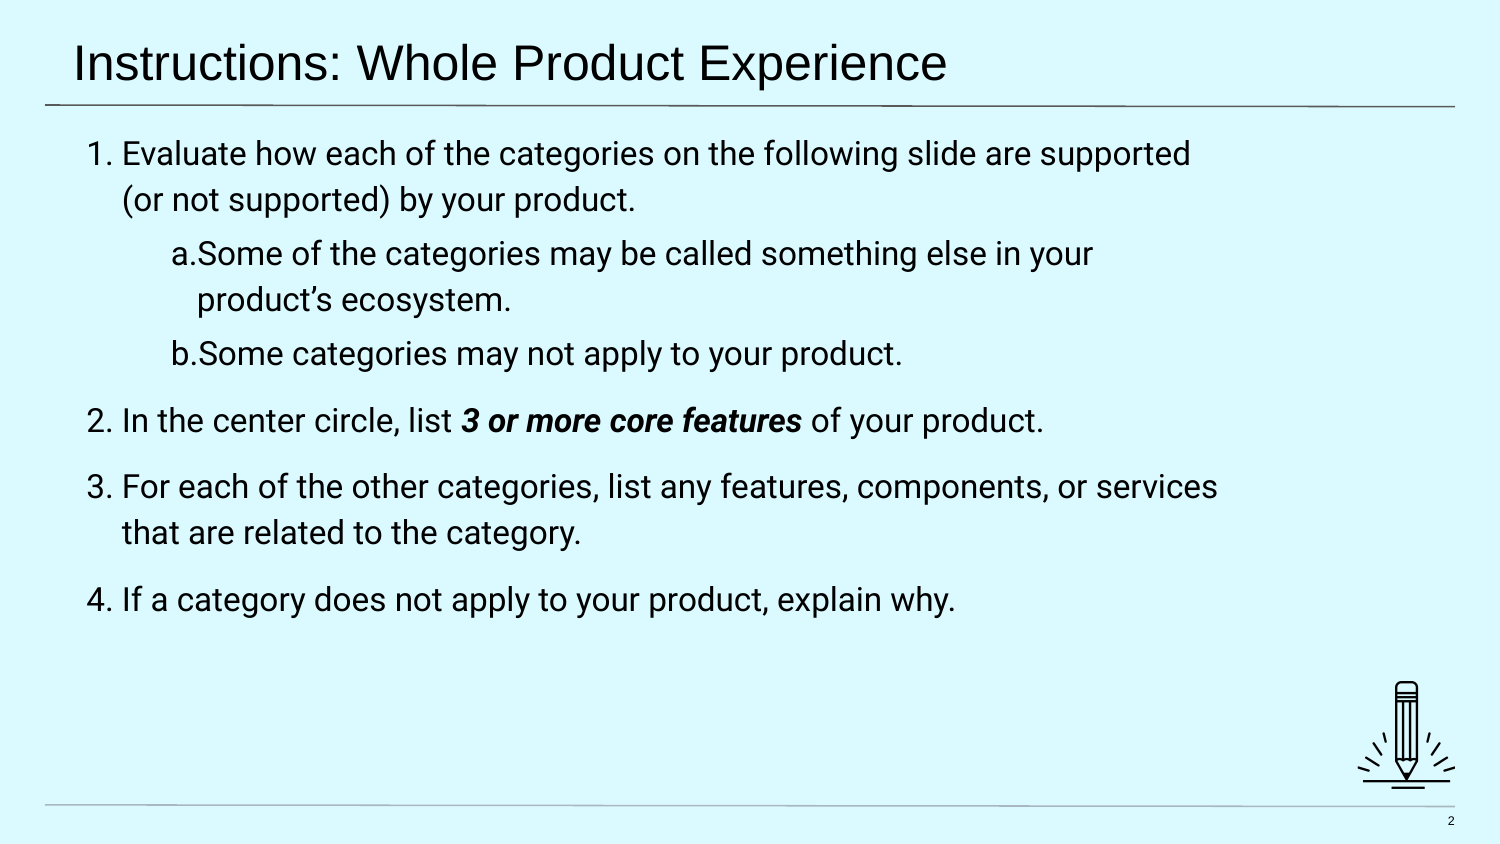

# Instructions: Whole Product Experience
Evaluate how each of the categories on the following slide are supported
(or not supported) by your product.
Some of the categories may be called something else in your
product’s ecosystem.
Some categories may not apply to your product.
In the center circle, list 3 or more core features of your product.
For each of the other categories, list any features, components, or services
that are related to the category.
If a category does not apply to your product, explain why.

2